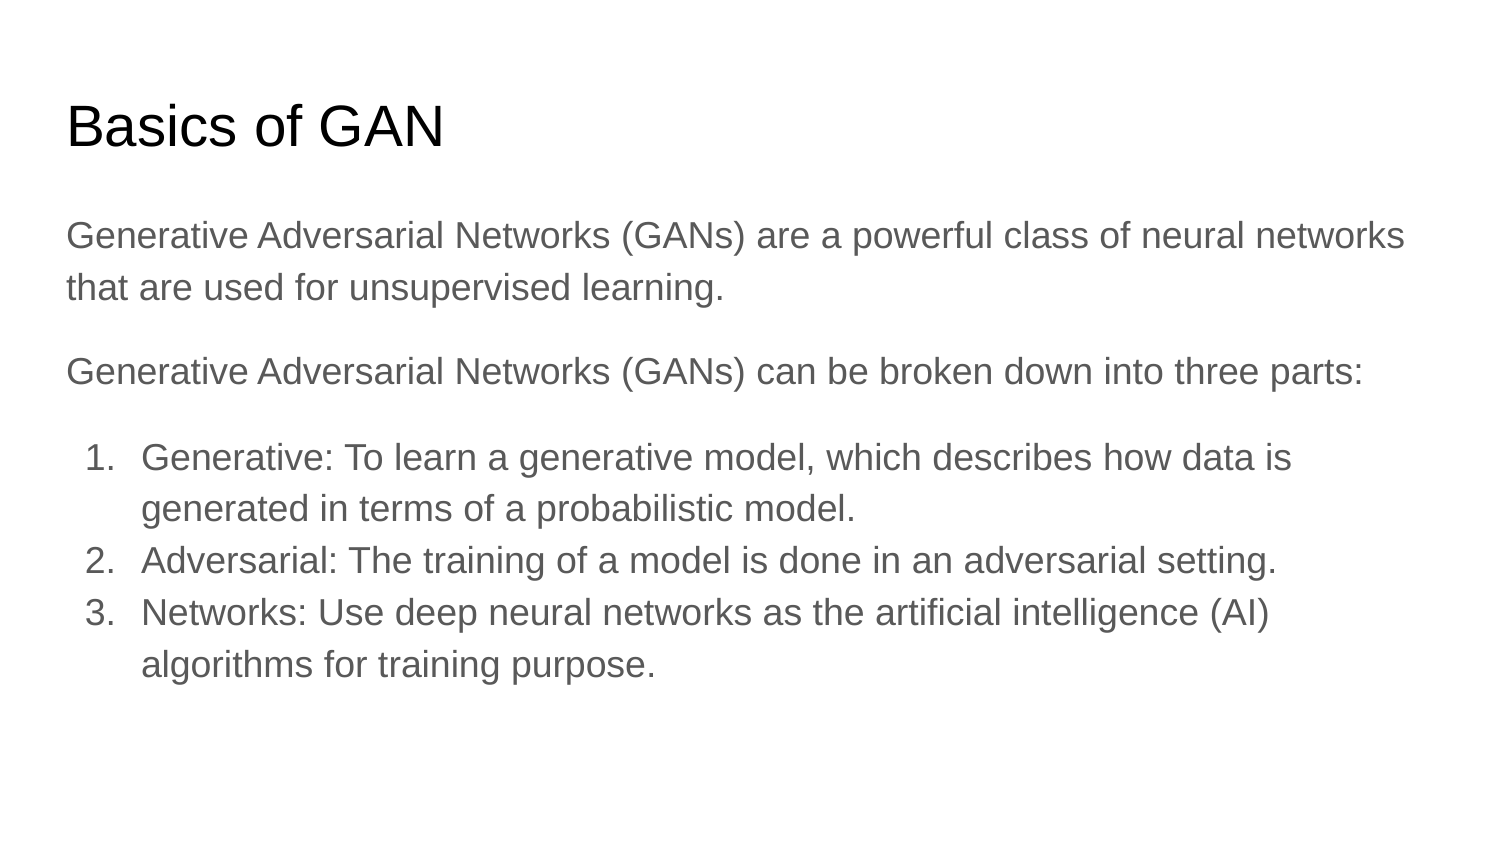

# Basics of GAN
Generative Adversarial Networks (GANs) are a powerful class of neural networks that are used for unsupervised learning.
Generative Adversarial Networks (GANs) can be broken down into three parts:
Generative: To learn a generative model, which describes how data is generated in terms of a probabilistic model.
Adversarial: The training of a model is done in an adversarial setting.
Networks: Use deep neural networks as the artificial intelligence (AI) algorithms for training purpose.